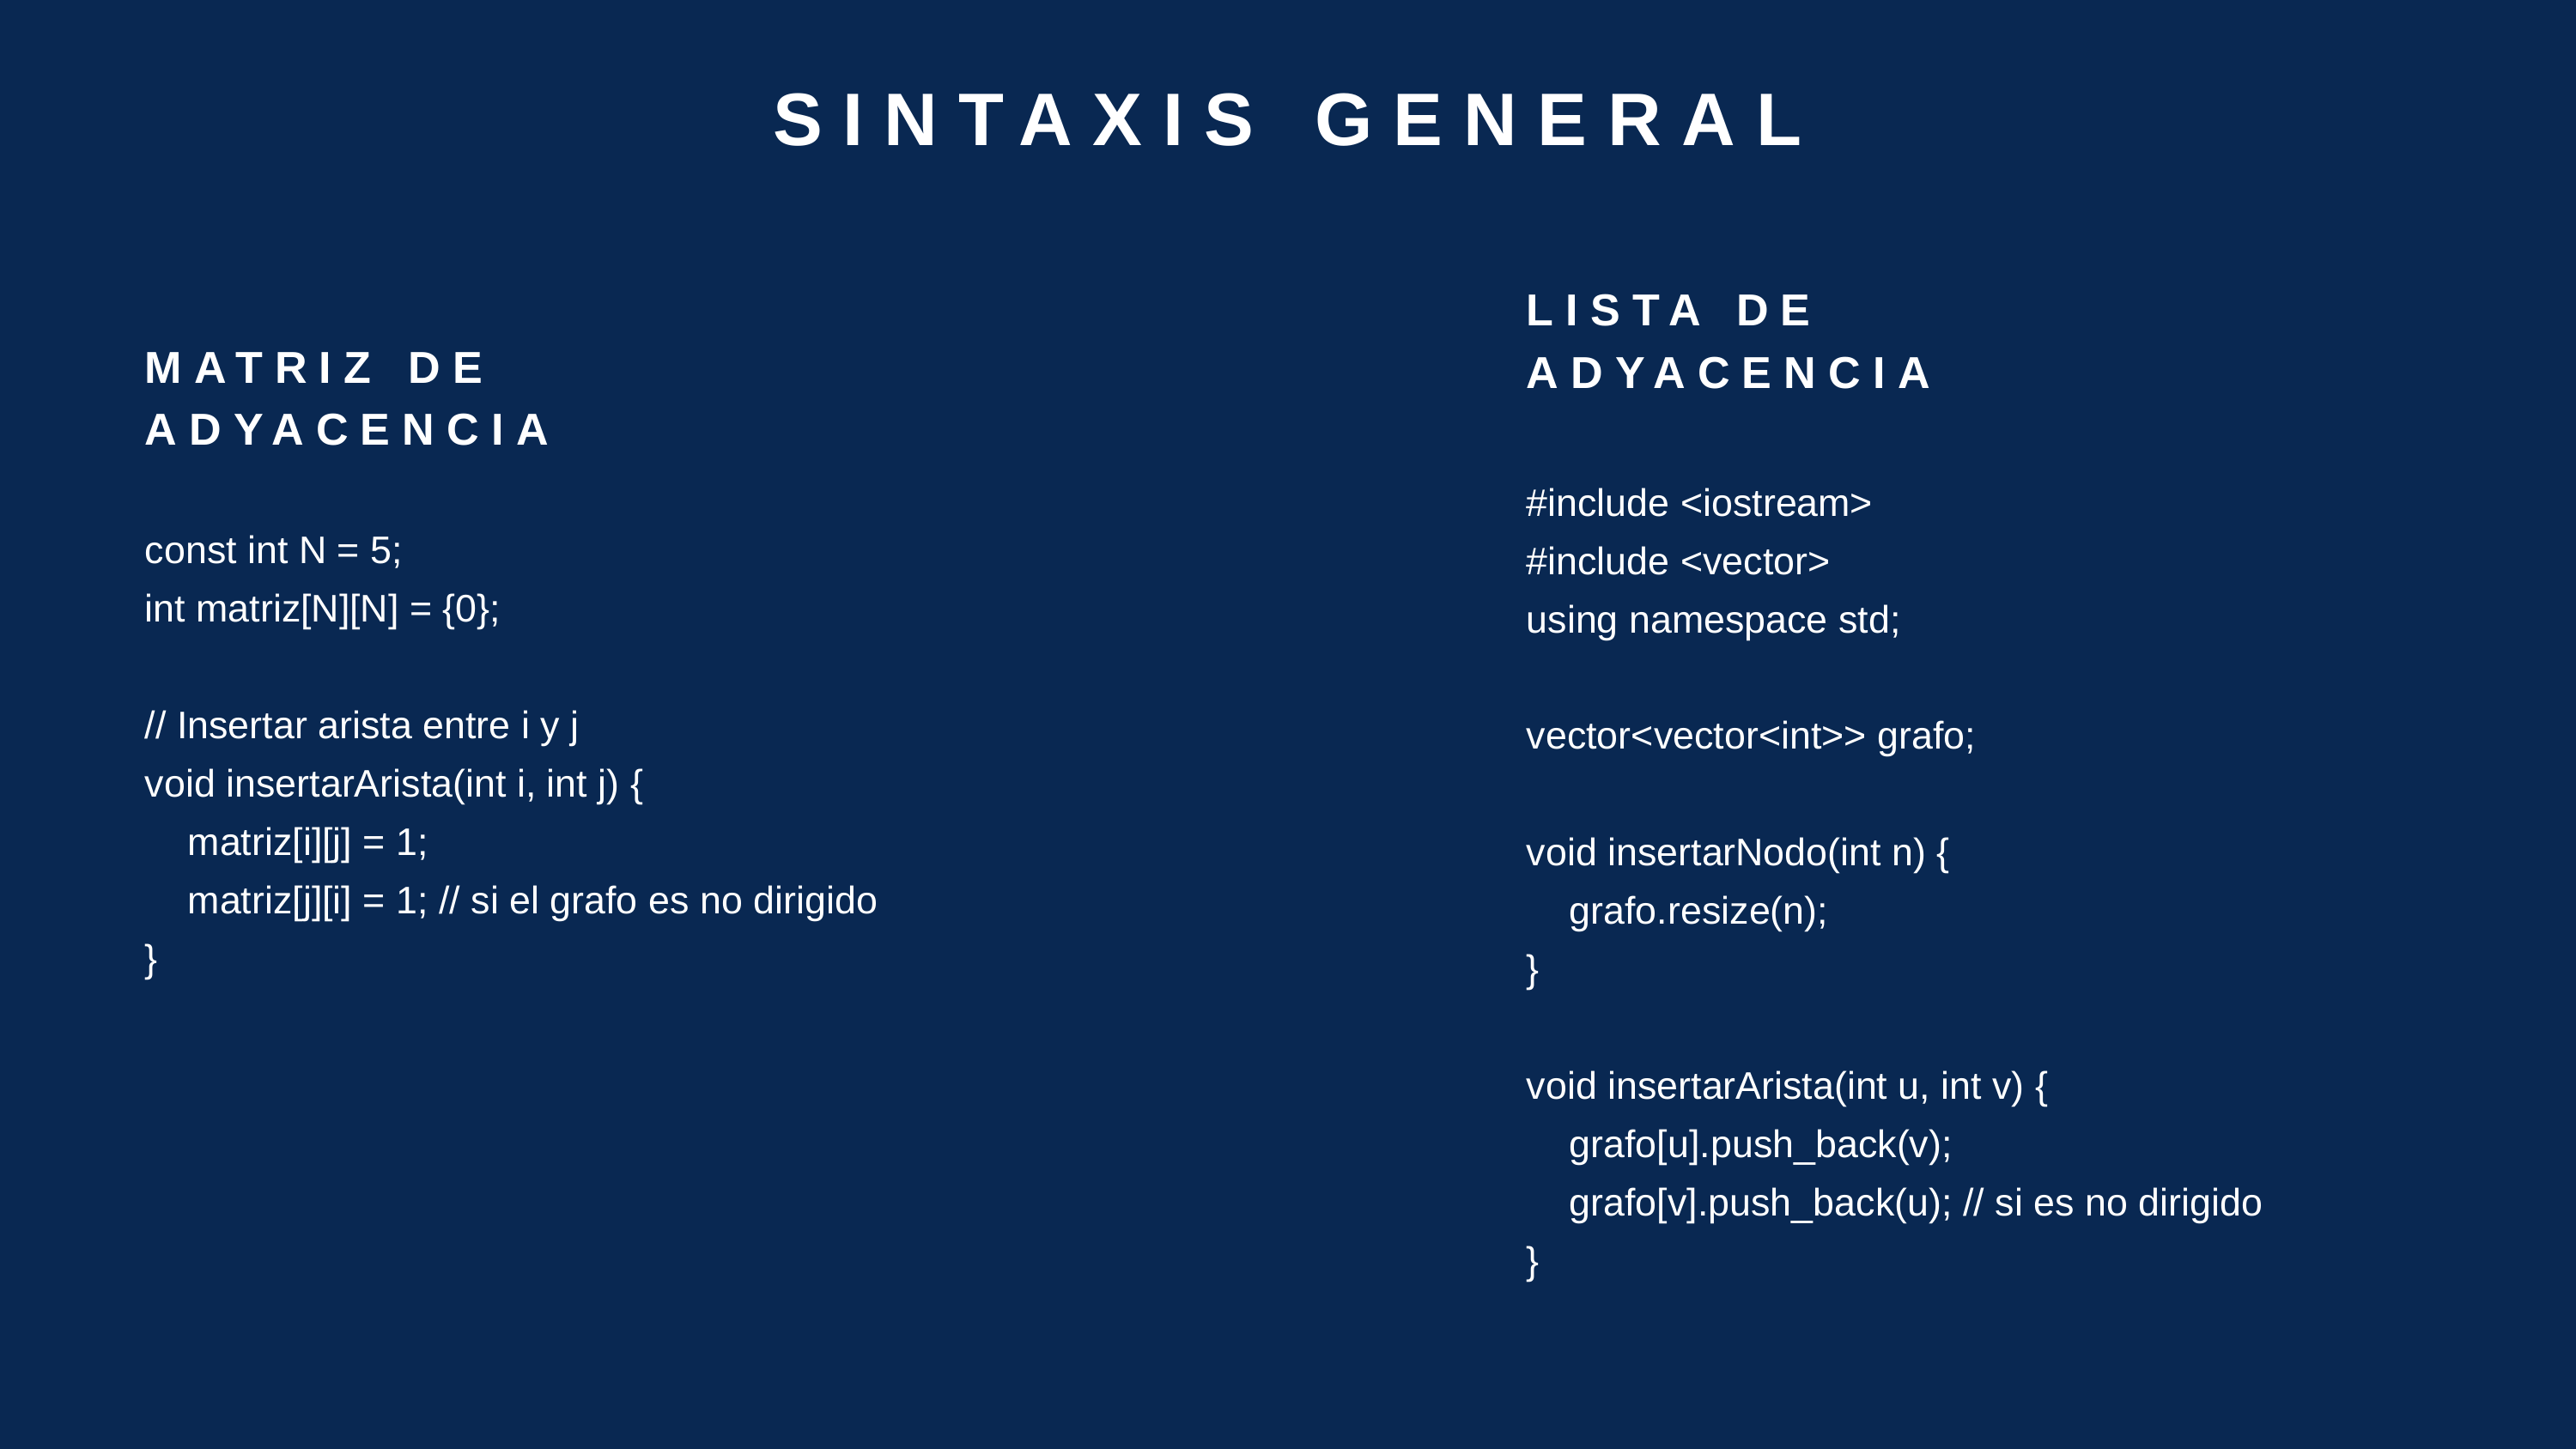

SINTAXIS GENERAL
LISTA DE ADYACENCIA
MATRIZ DE ADYACENCIA
#include <iostream>
#include <vector>
using namespace std;

vector<vector<int>> grafo;

void insertarNodo(int n) {
    grafo.resize(n);
}

void insertarArista(int u, int v) {
    grafo[u].push_back(v);
    grafo[v].push_back(u); // si es no dirigido
}

const int N = 5;
int matriz[N][N] = {0};

// Insertar arista entre i y j
void insertarArista(int i, int j) {
    matriz[i][j] = 1;
    matriz[j][i] = 1; // si el grafo es no dirigido
}

Estructuras de datos y algoritmos
Modelos de dependencia en software
Redes e infraestructura
Bases de datos y mineria de datos
Desarrollo web y analisis de redes sociales